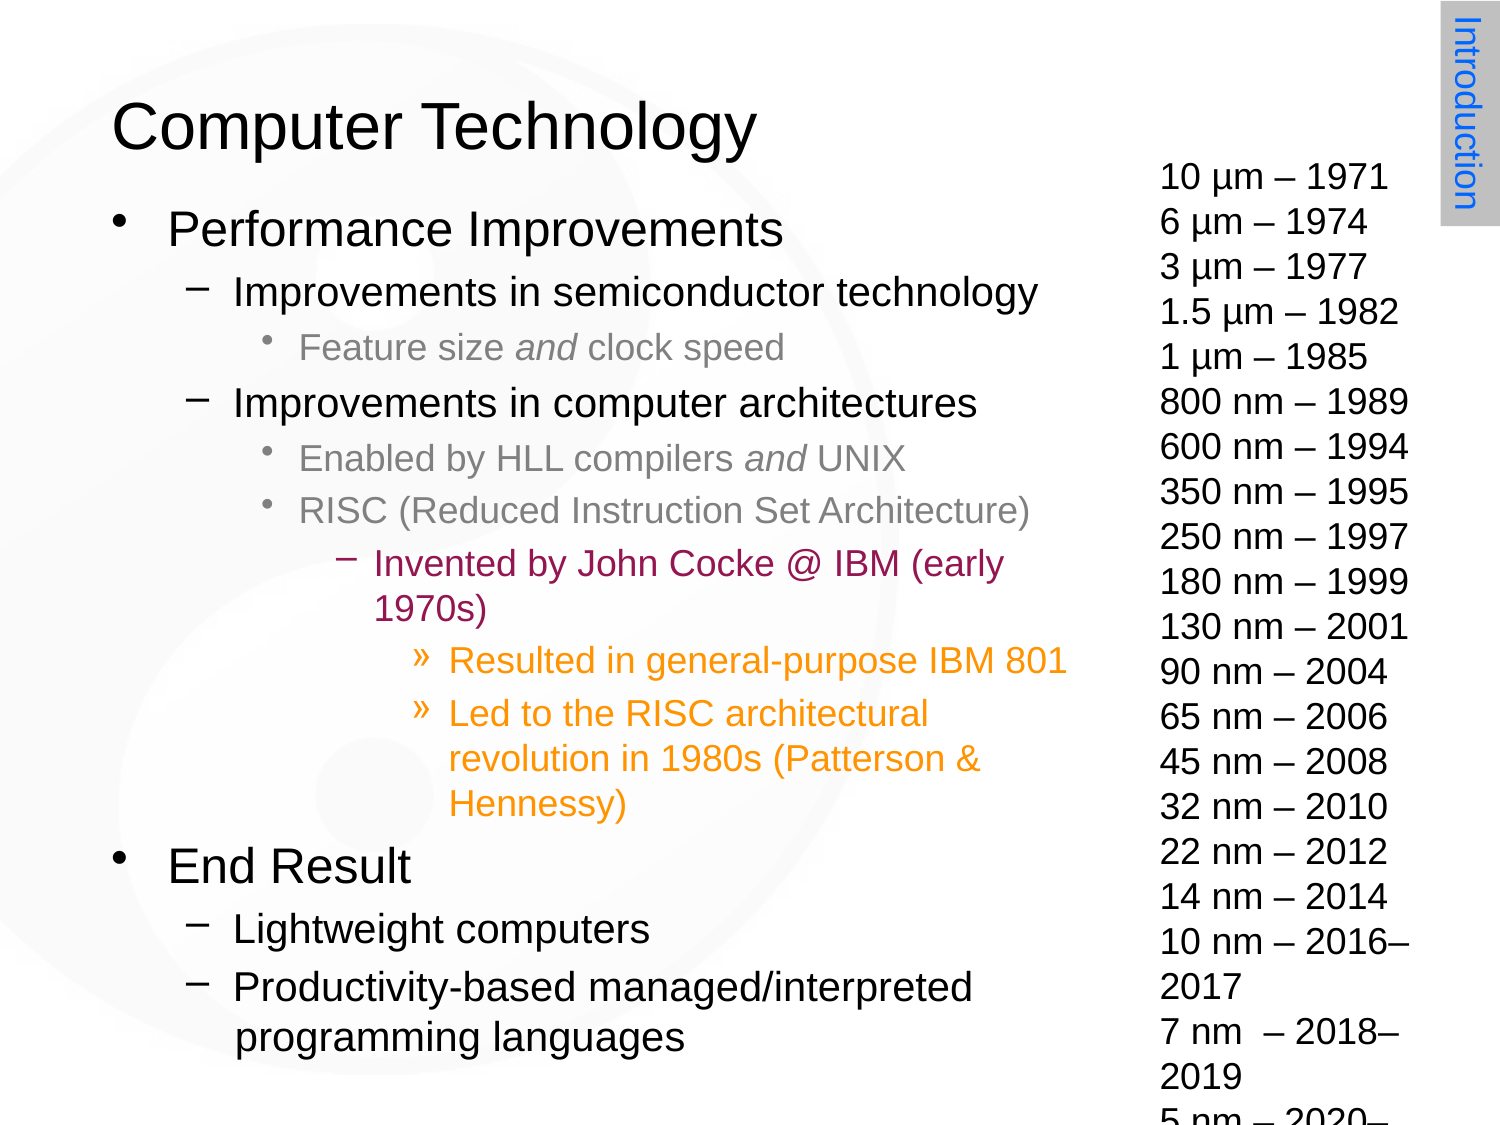

# Computer Technology
Introduction
10 µm – 1971
6 µm – 1974
3 µm – 1977
1.5 µm – 1982
1 µm – 1985
800 nm – 1989
600 nm – 1994
350 nm – 1995
250 nm – 1997
180 nm – 1999
130 nm – 2001
90 nm – 2004
65 nm – 2006
45 nm – 2008
32 nm – 2010
22 nm – 2012
14 nm – 2014
10 nm – 2016–2017
7 nm  – 2018–2019
5 nm – 2020–2021
Performance Improvements
Improvements in semiconductor technology
Feature size and clock speed
Improvements in computer architectures
Enabled by HLL compilers and UNIX
RISC (Reduced Instruction Set Architecture)
Invented by John Cocke @ IBM (early 1970s)
Resulted in general-purpose IBM 801
Led to the RISC architectural revolution in 1980s (Patterson & Hennessy)
End Result
Lightweight computers
Productivity-based managed/interpreted
 programming languages